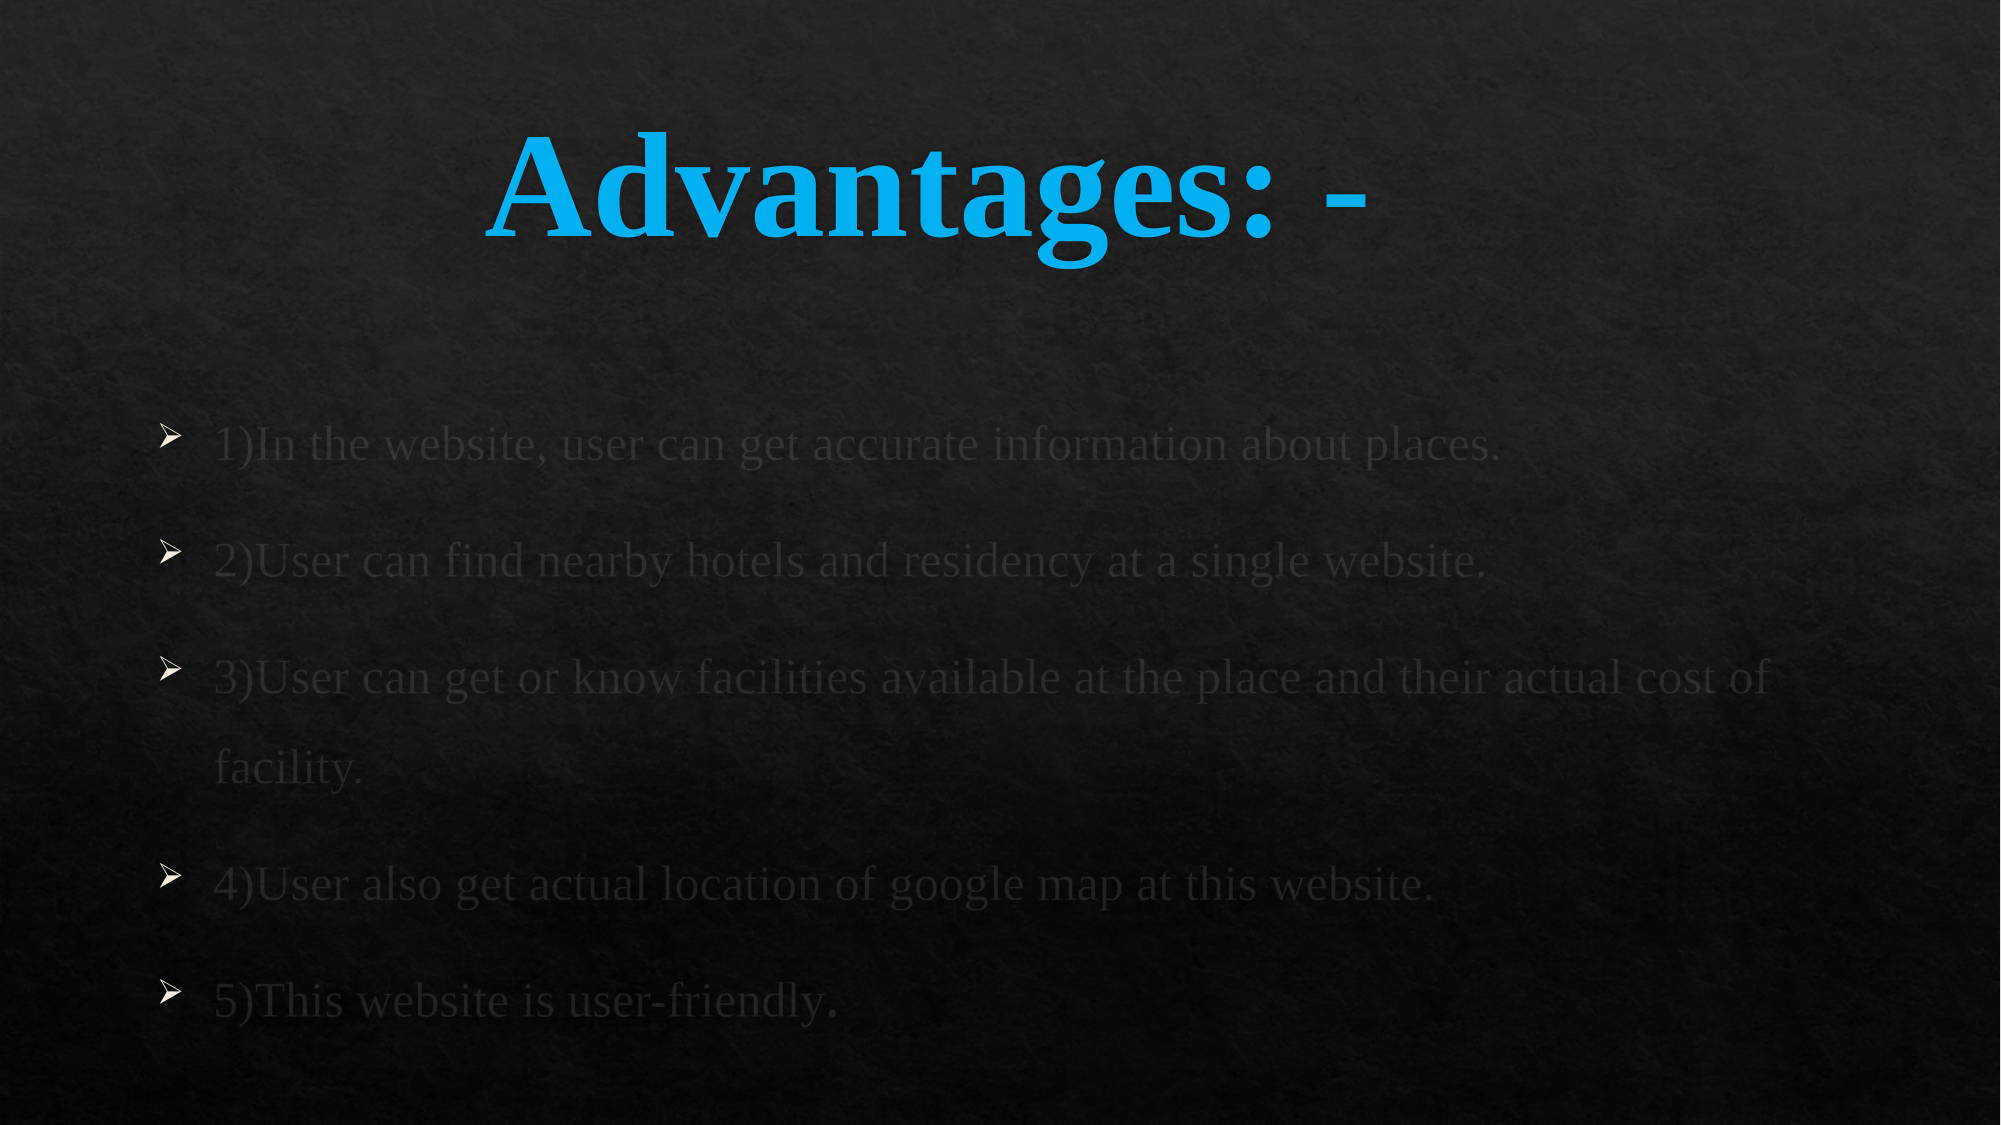

# Advantages: -
1)In the website, user can get accurate information about places.
2)User can find nearby hotels and residency at a single website.
3)User can get or know facilities available at the place and their actual cost of facility.
4)User also get actual location of google map at this website.
5)This website is user-friendly.